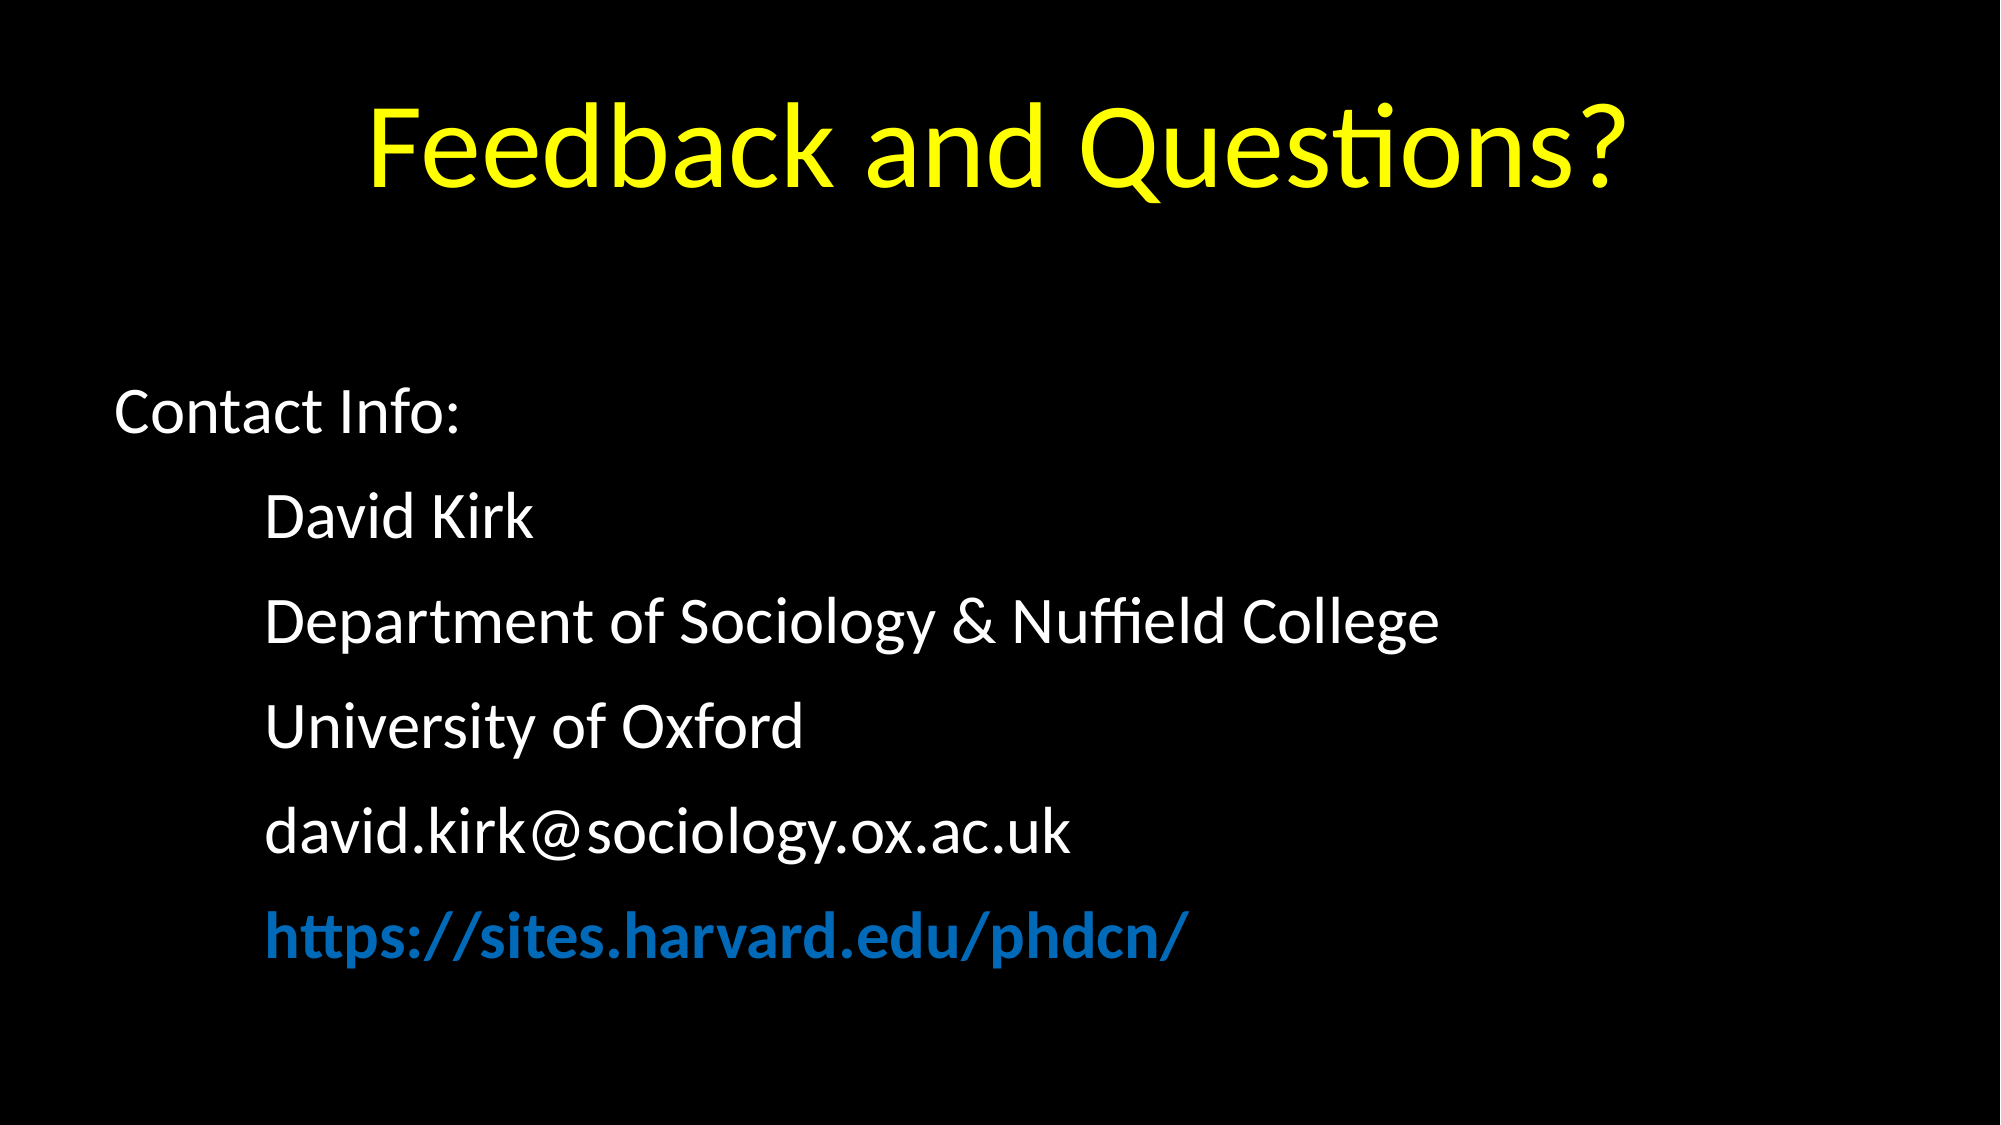

# Feedback and Questions?

Contact Info:
	David Kirk
	Department of Sociology & Nuffield College
	University of Oxford
	david.kirk@sociology.ox.ac.uk
	https://sites.harvard.edu/phdcn/